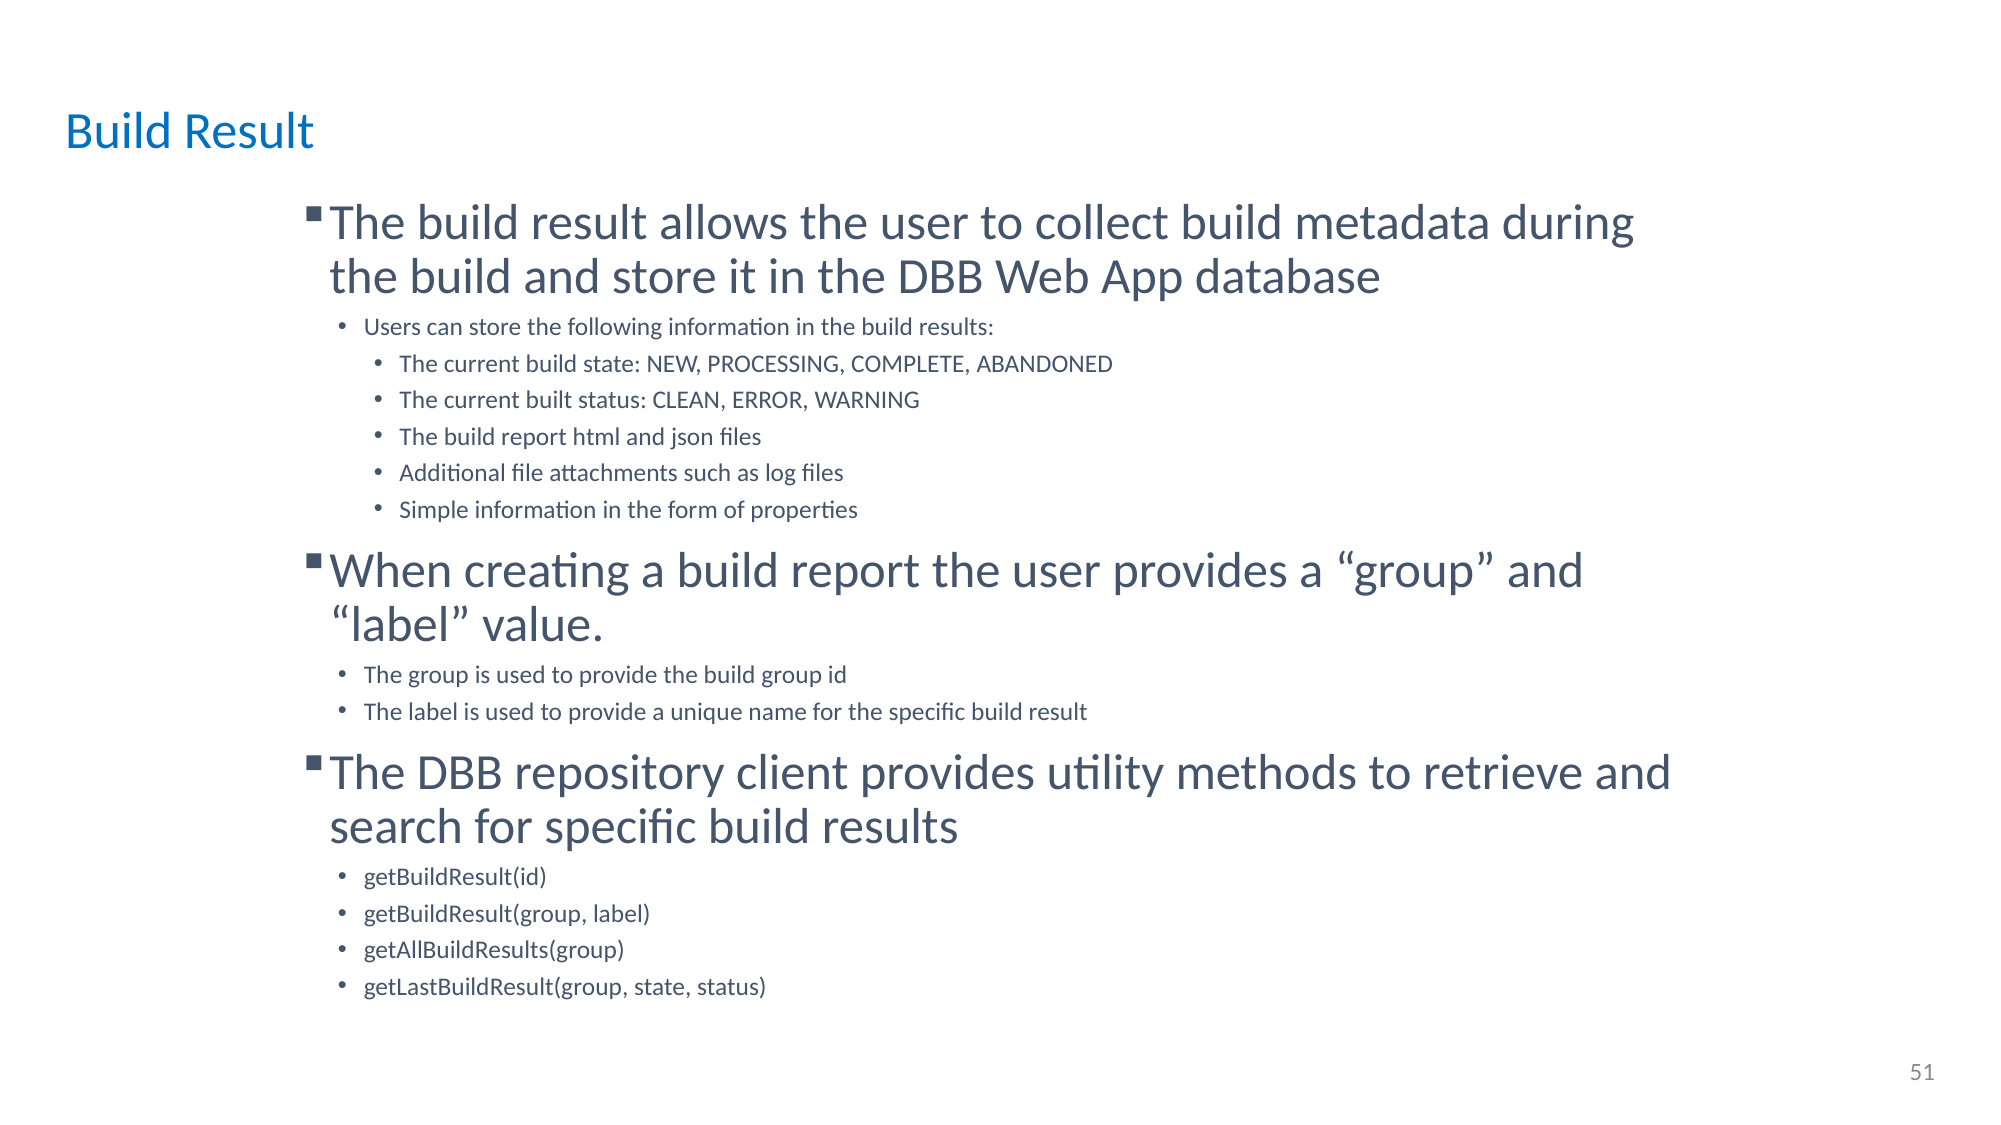

# Build Result
The build result allows the user to collect build metadata during the build and store it in the DBB Web App database
Users can store the following information in the build results:
The current build state: NEW, PROCESSING, COMPLETE, ABANDONED
The current built status: CLEAN, ERROR, WARNING
The build report html and json files
Additional file attachments such as log files
Simple information in the form of properties
When creating a build report the user provides a “group” and “label” value.
The group is used to provide the build group id
The label is used to provide a unique name for the specific build result
The DBB repository client provides utility methods to retrieve and search for specific build results
getBuildResult(id)
getBuildResult(group, label)
getAllBuildResults(group)
getLastBuildResult(group, state, status)
51